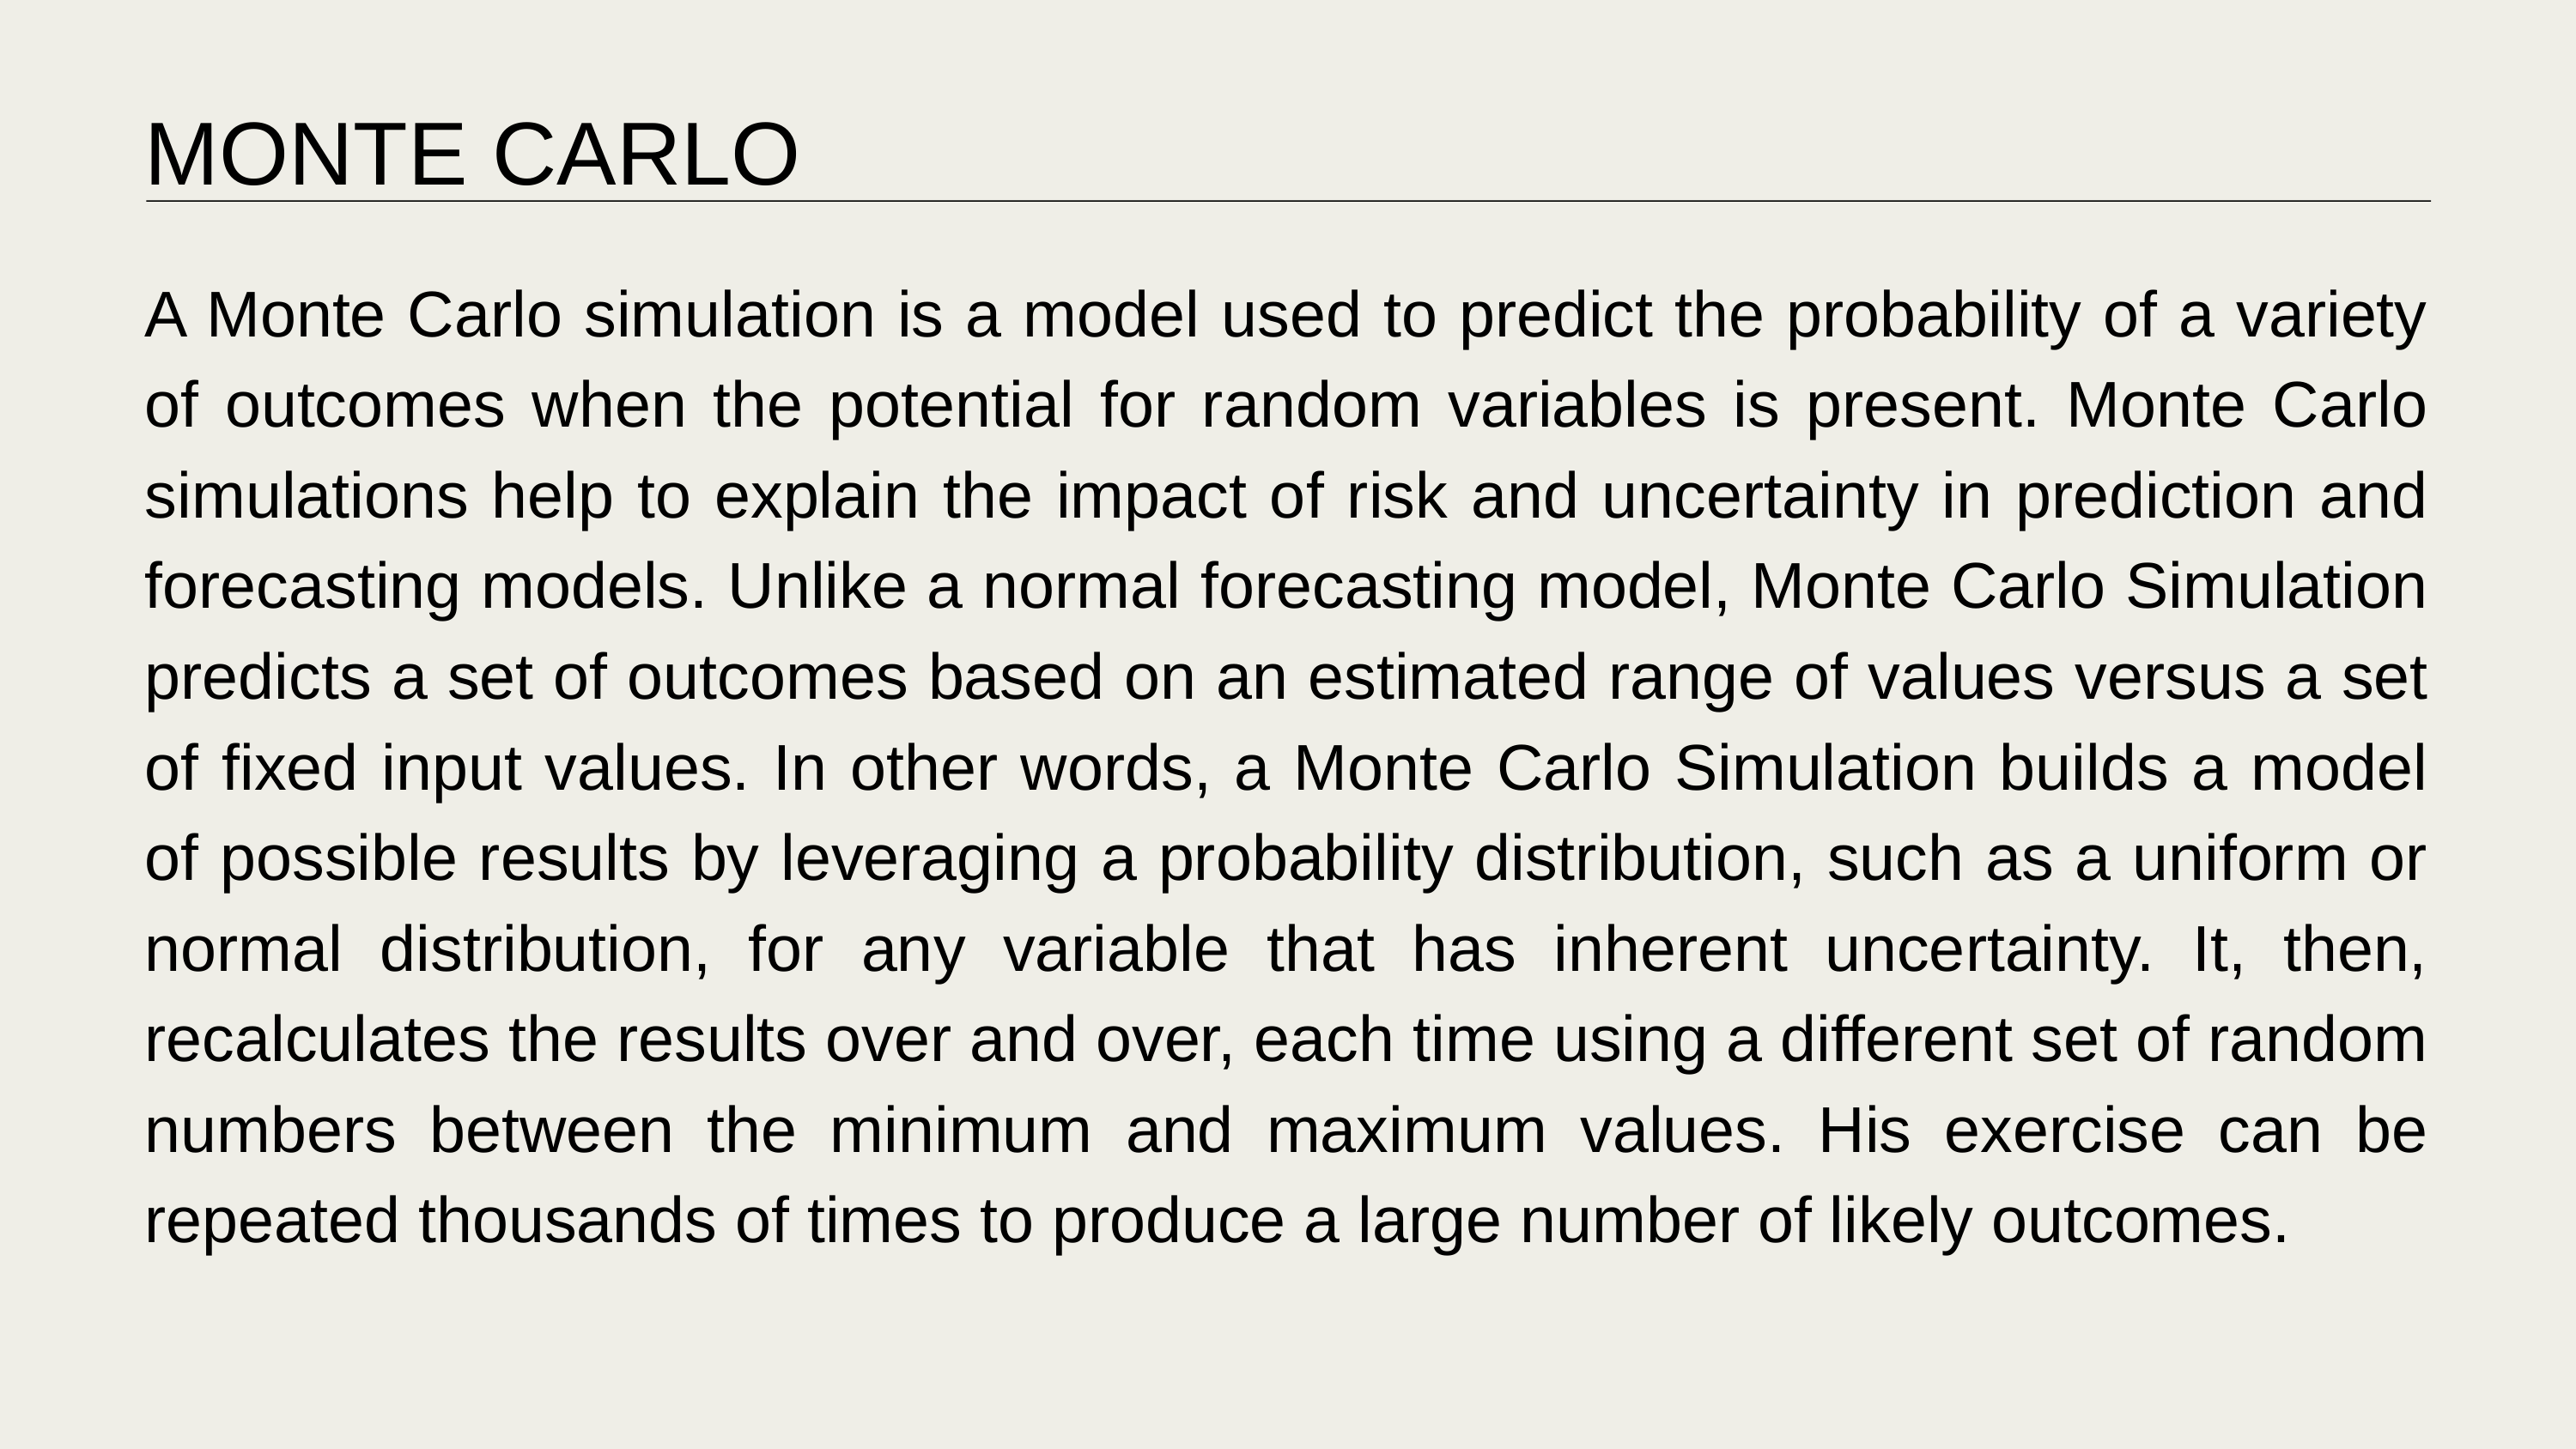

MONTE CARLO

A Monte Carlo simulation is a model used to predict the probability of a variety of outcomes when the potential for random variables is present. Monte Carlo simulations help to explain the impact of risk and uncertainty in prediction and forecasting models. Unlike a normal forecasting model, Monte Carlo Simulation predicts a set of outcomes based on an estimated range of values versus a set of fixed input values. In other words, a Monte Carlo Simulation builds a model of possible results by leveraging a probability distribution, such as a uniform or normal distribution, for any variable that has inherent uncertainty. It, then, recalculates the results over and over, each time using a different set of random numbers between the minimum and maximum values. His exercise can be repeated thousands of times to produce a large number of likely outcomes.